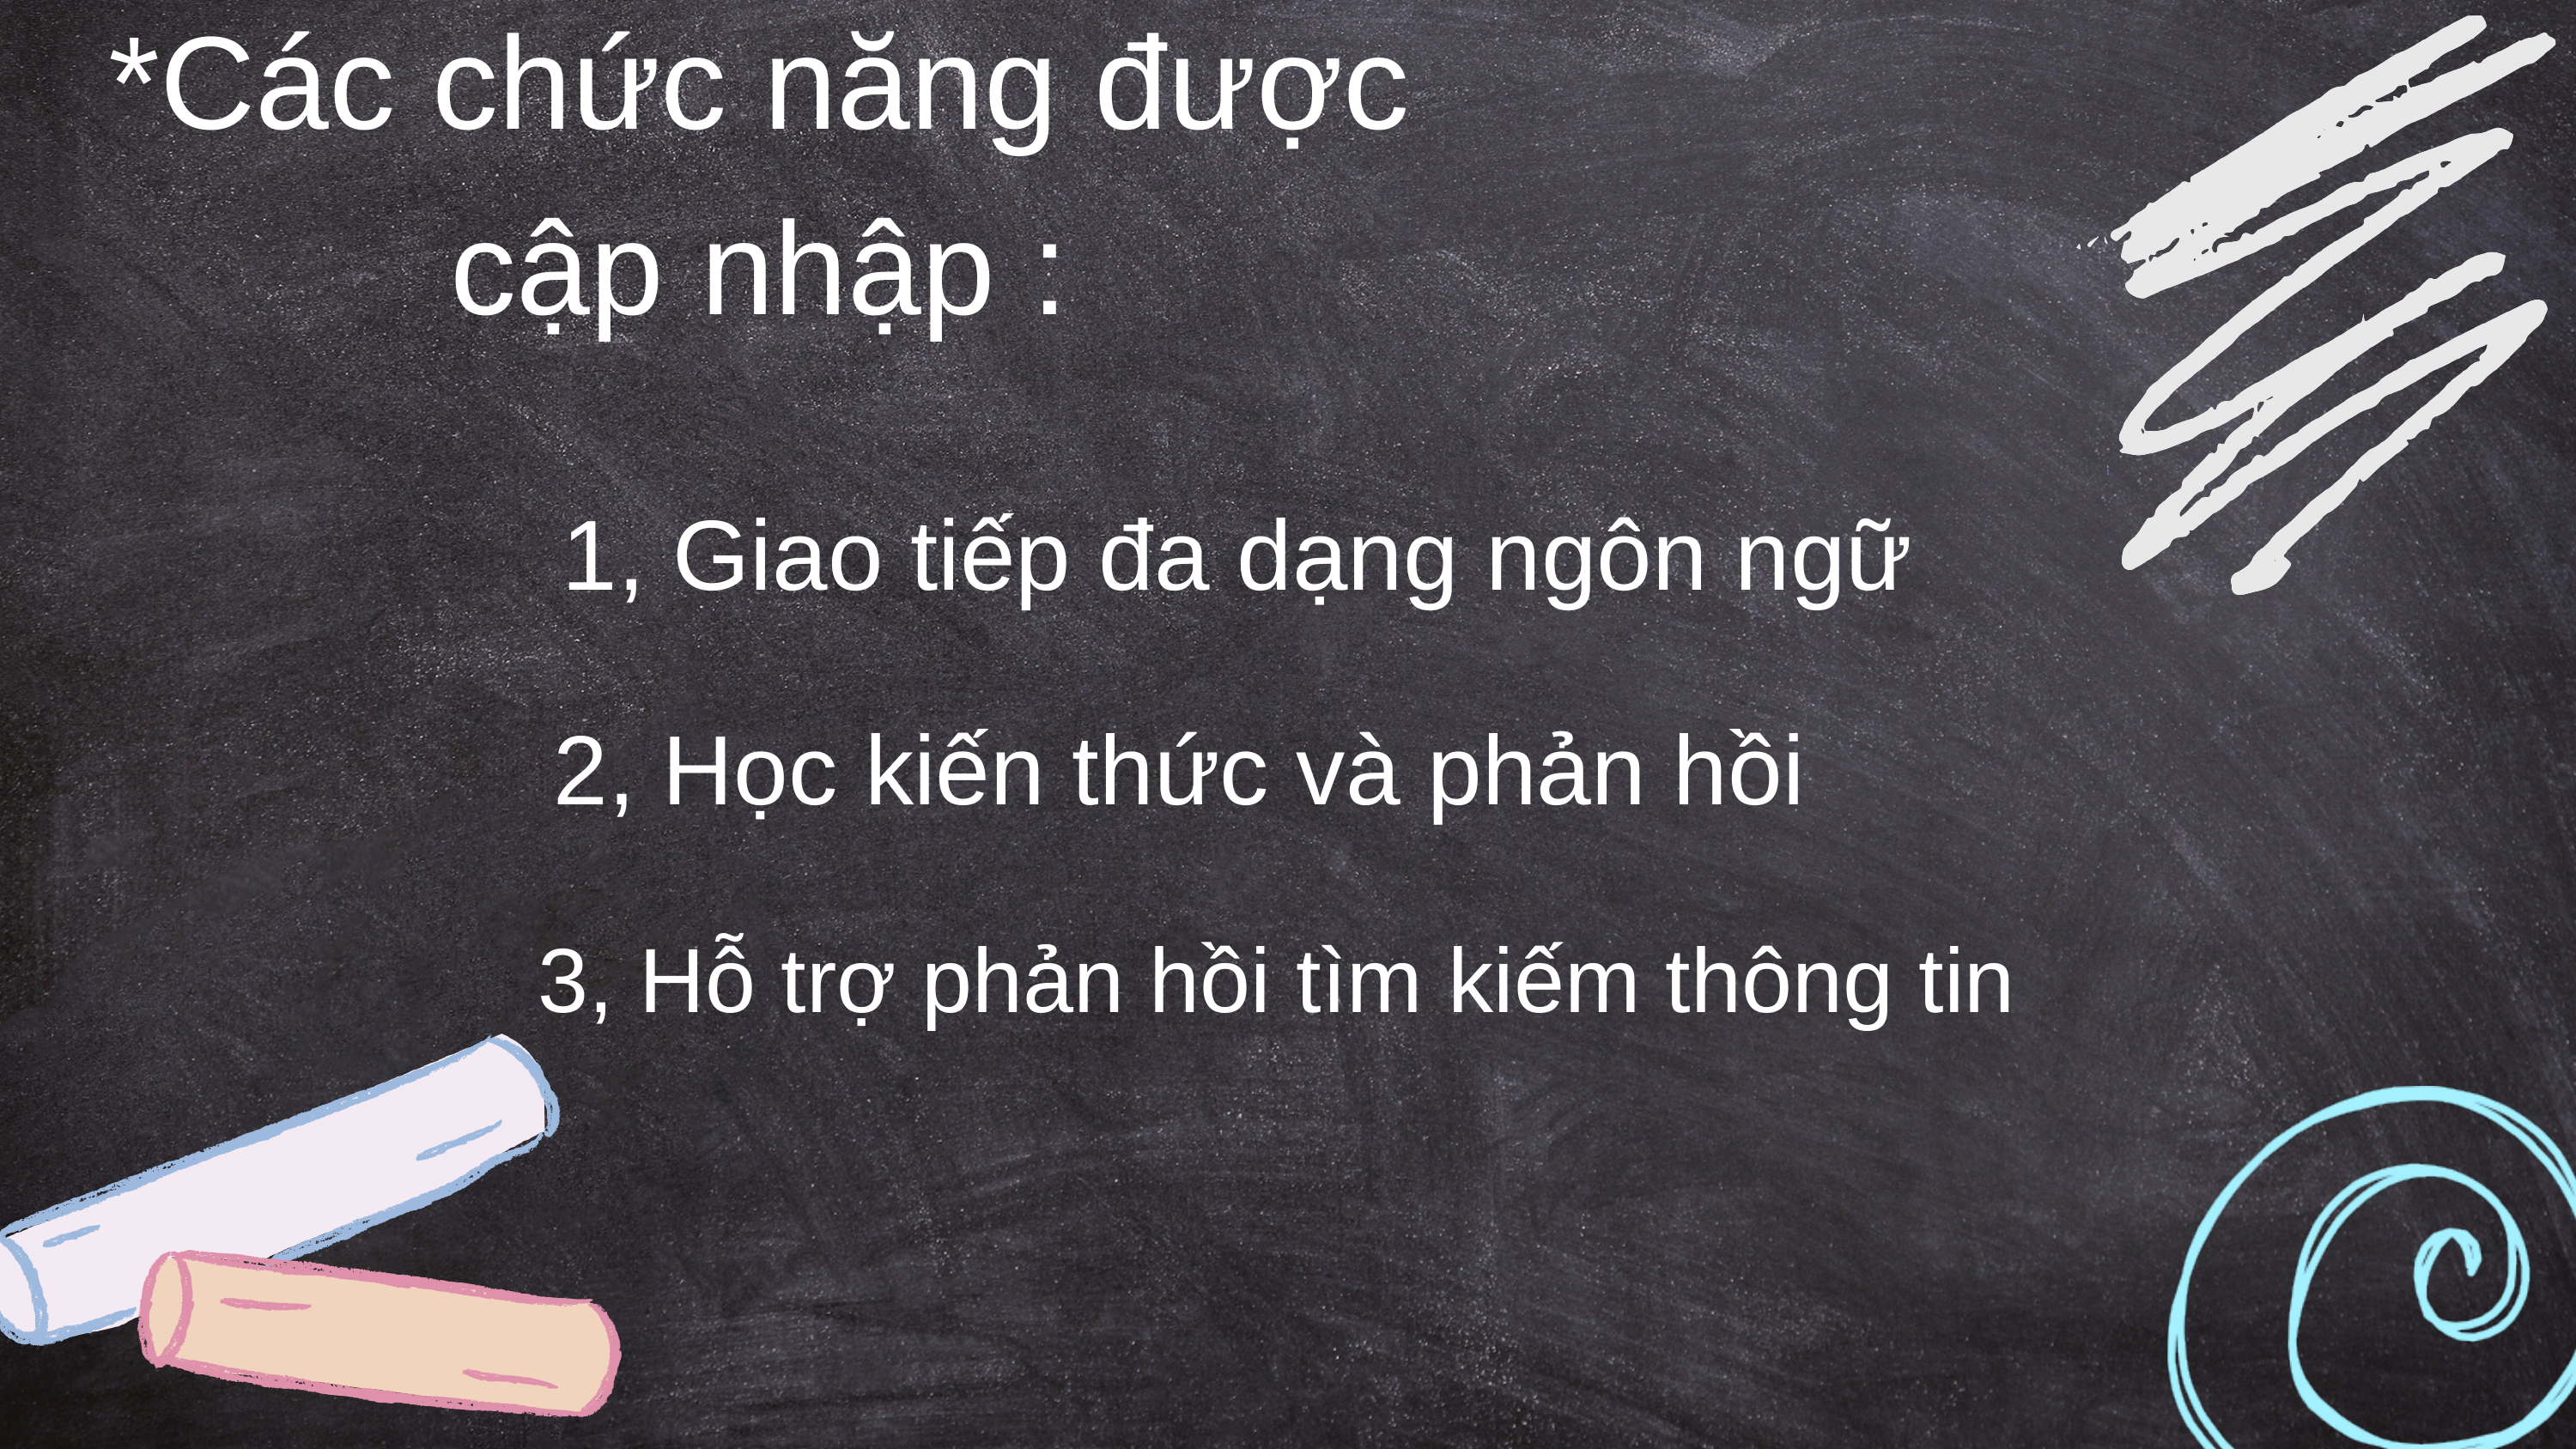

*Các chức năng được cập nhập :

1, Giao tiếp đa dạng ngôn ngữ
2, Học kiến thức và phản hồi
3, Hỗ trợ phản hồi tìm kiếm thông tin